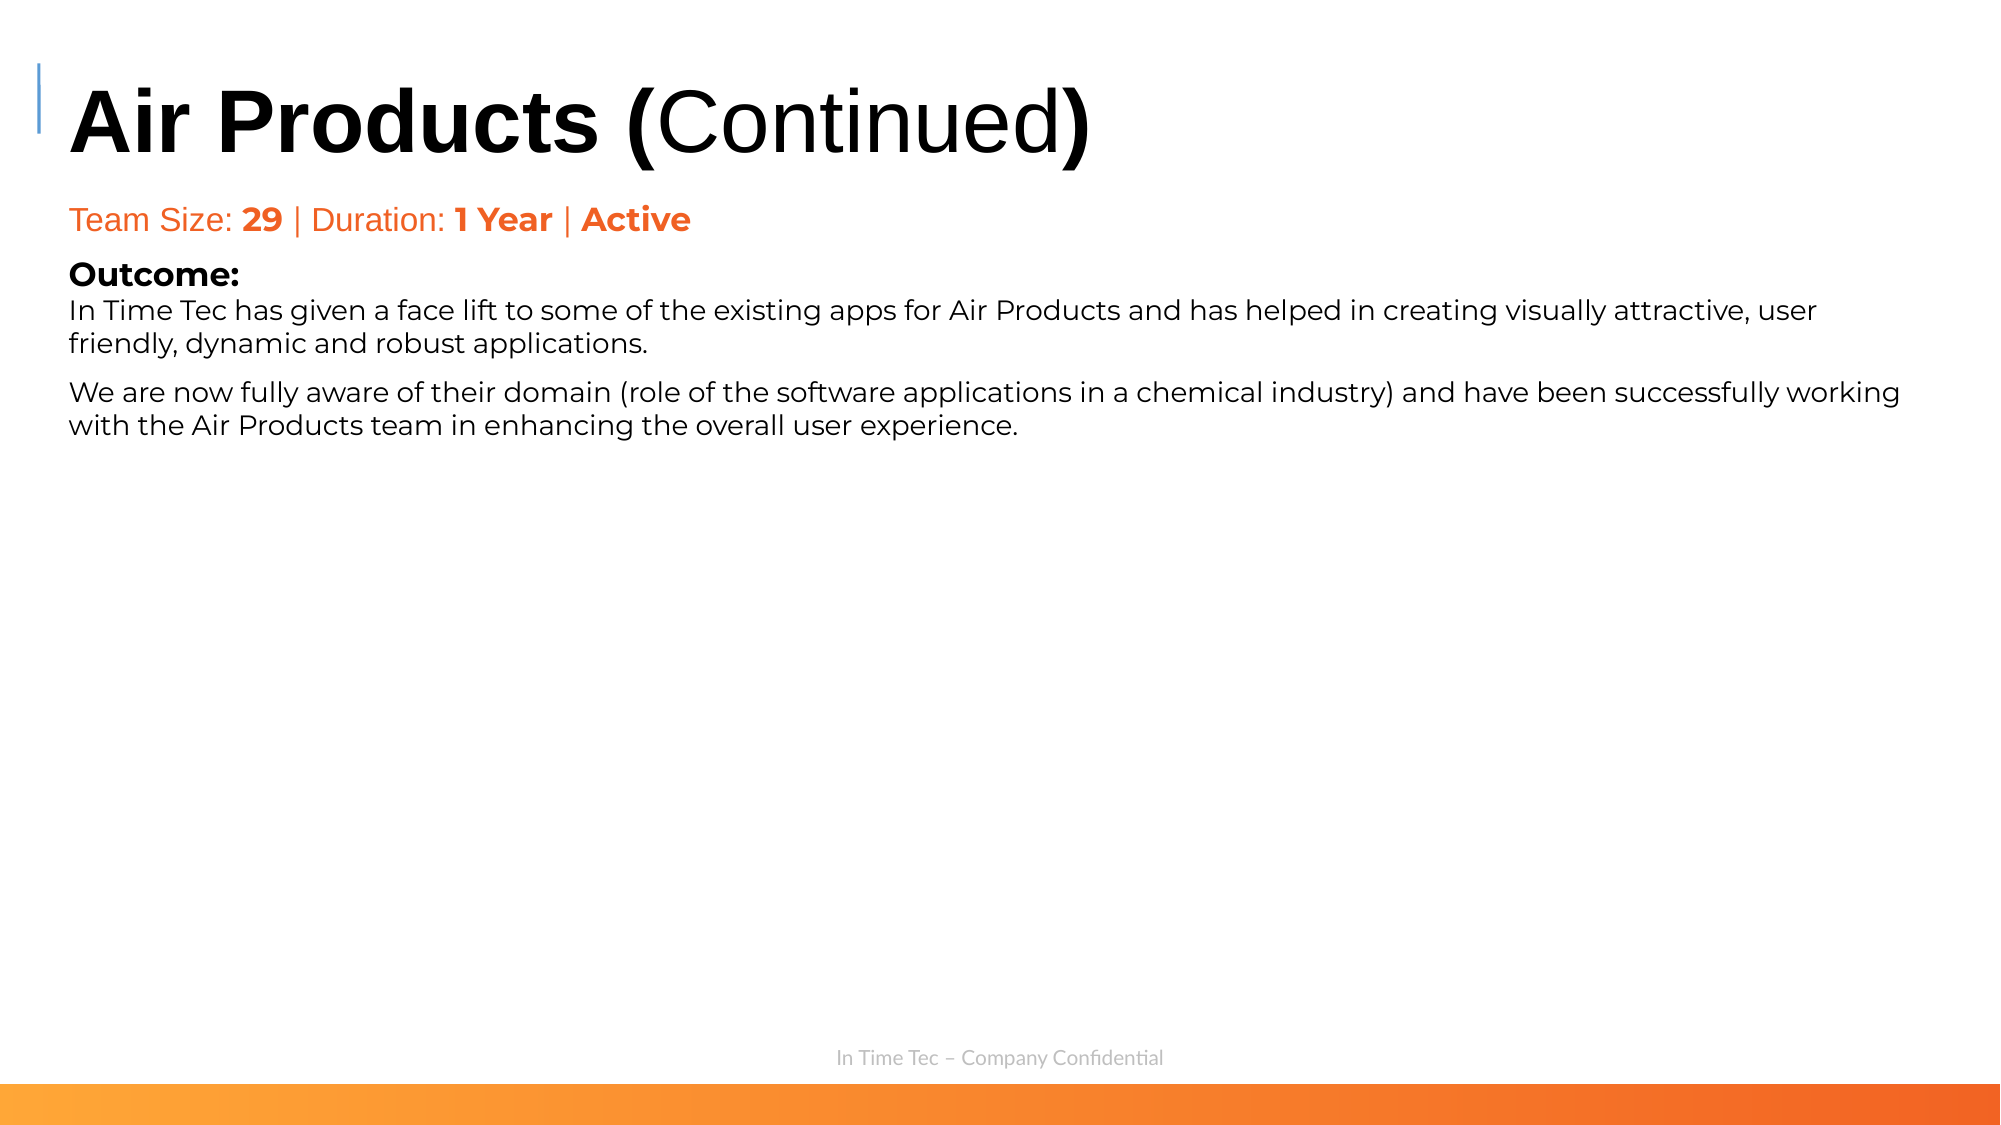

Air Products (Continued)
Team Size: 29 | Duration: 1 Year | Active
Outcome:
In Time Tec has given a face lift to some of the existing apps for Air Products and has helped in creating visually attractive, user friendly, dynamic and robust applications.
We are now fully aware of their domain (role of the software applications in a chemical industry) and have been successfully working with the Air Products team in enhancing the overall user experience.

In Time Tec – Company Confidential